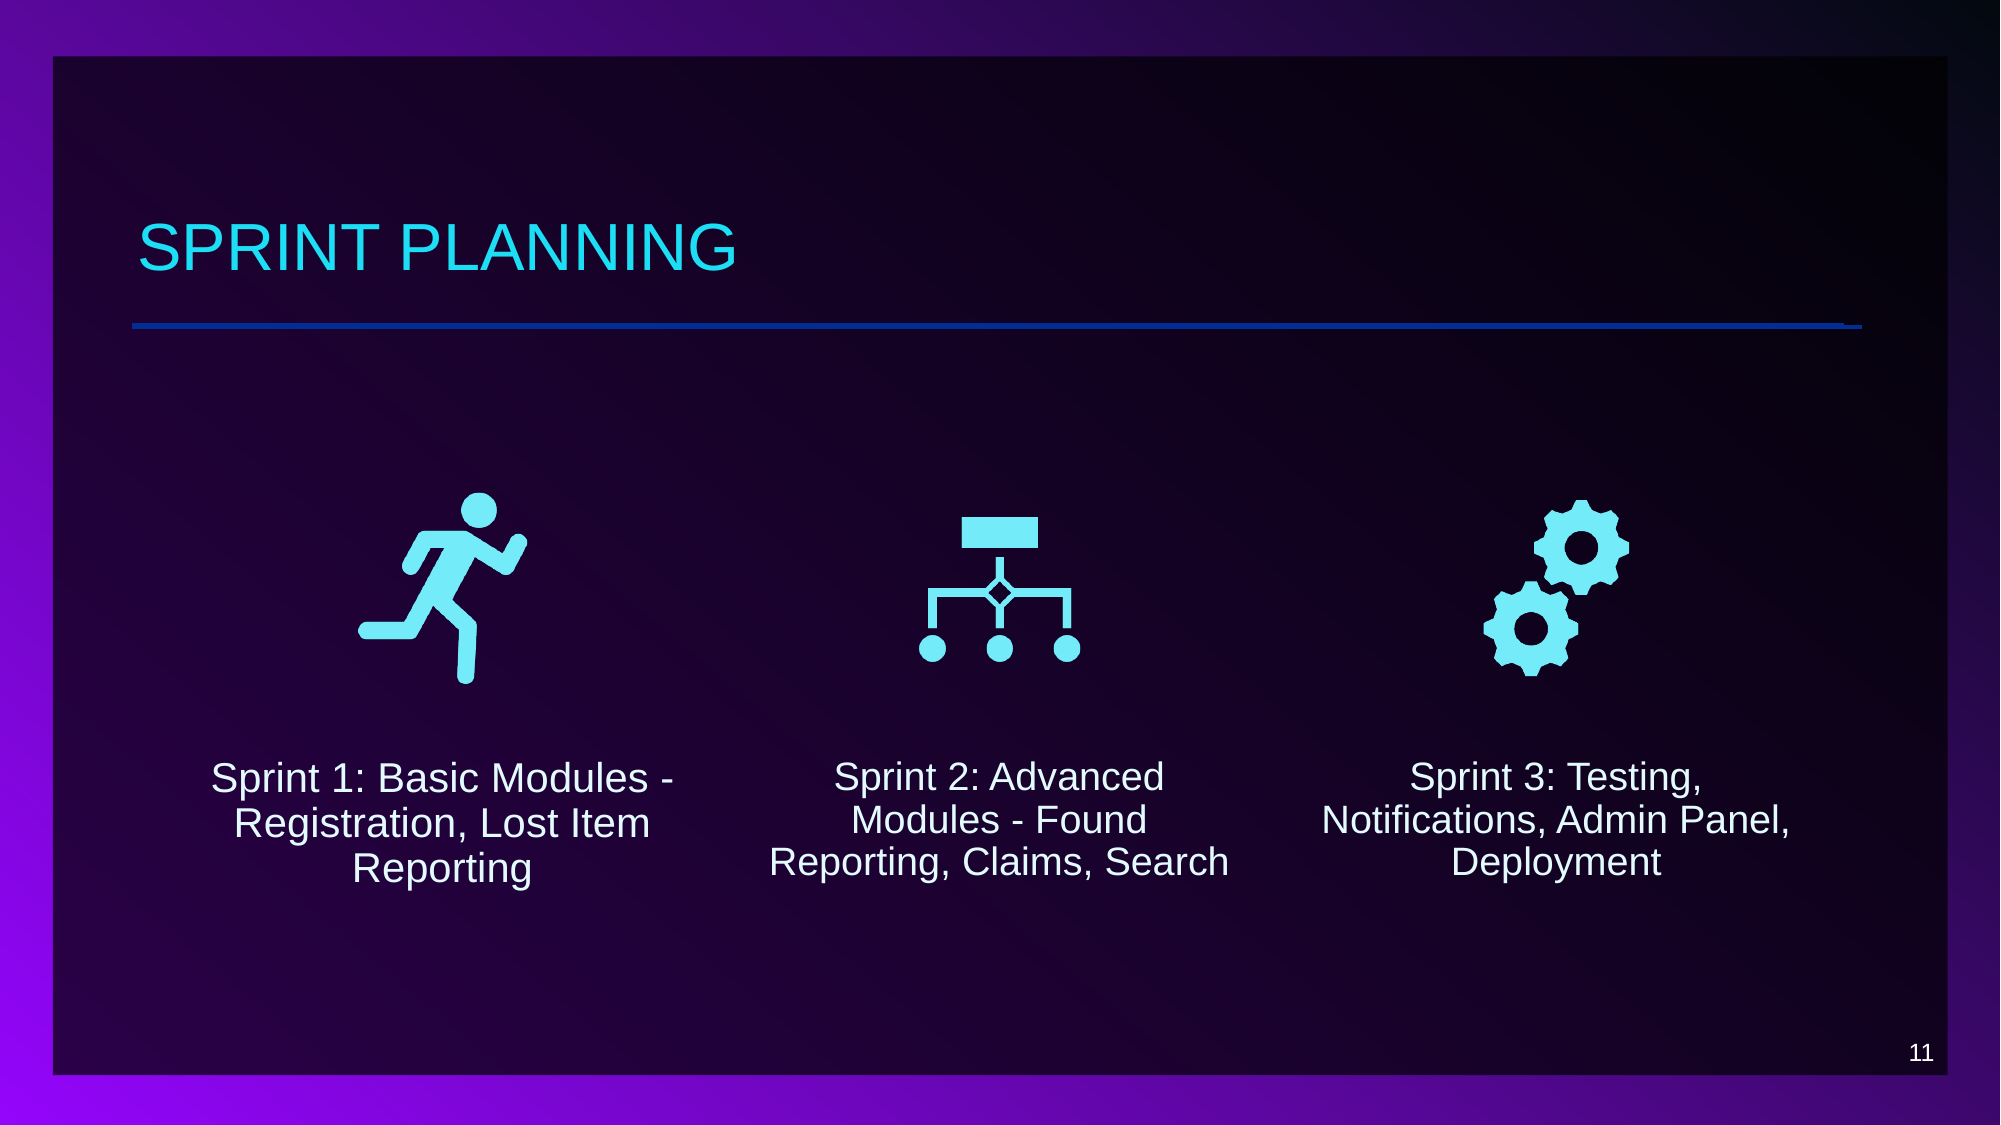

# Sprint Planning
Sprint 1: Basic Modules - Registration, Lost Item Reporting
Sprint 2: Advanced Modules - Found Reporting, Claims, Search
Sprint 3: Testing, Notifications, Admin Panel, Deployment
11